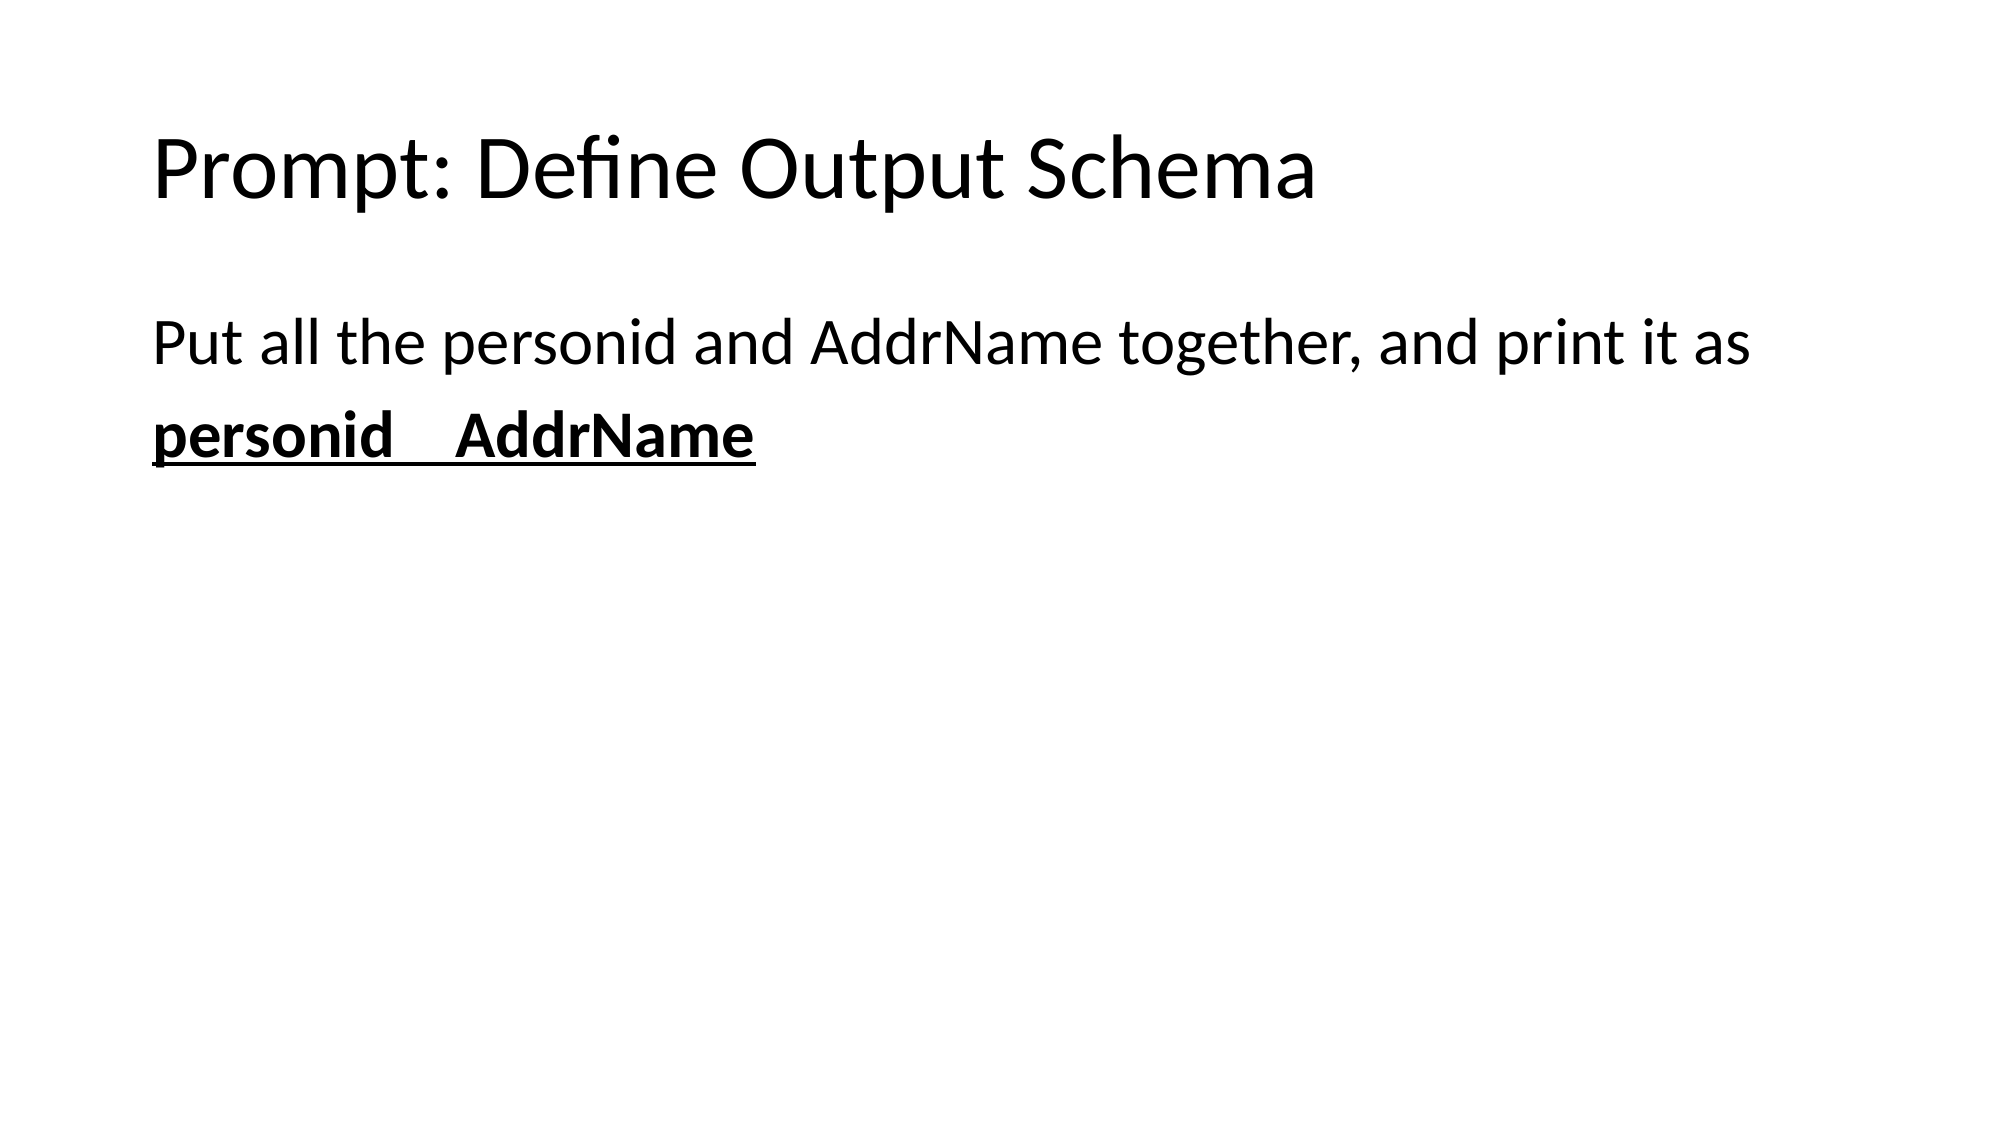

# Prompt: Define Output Schema
Put all the personid and AddrName together, and print it as
personid    AddrName